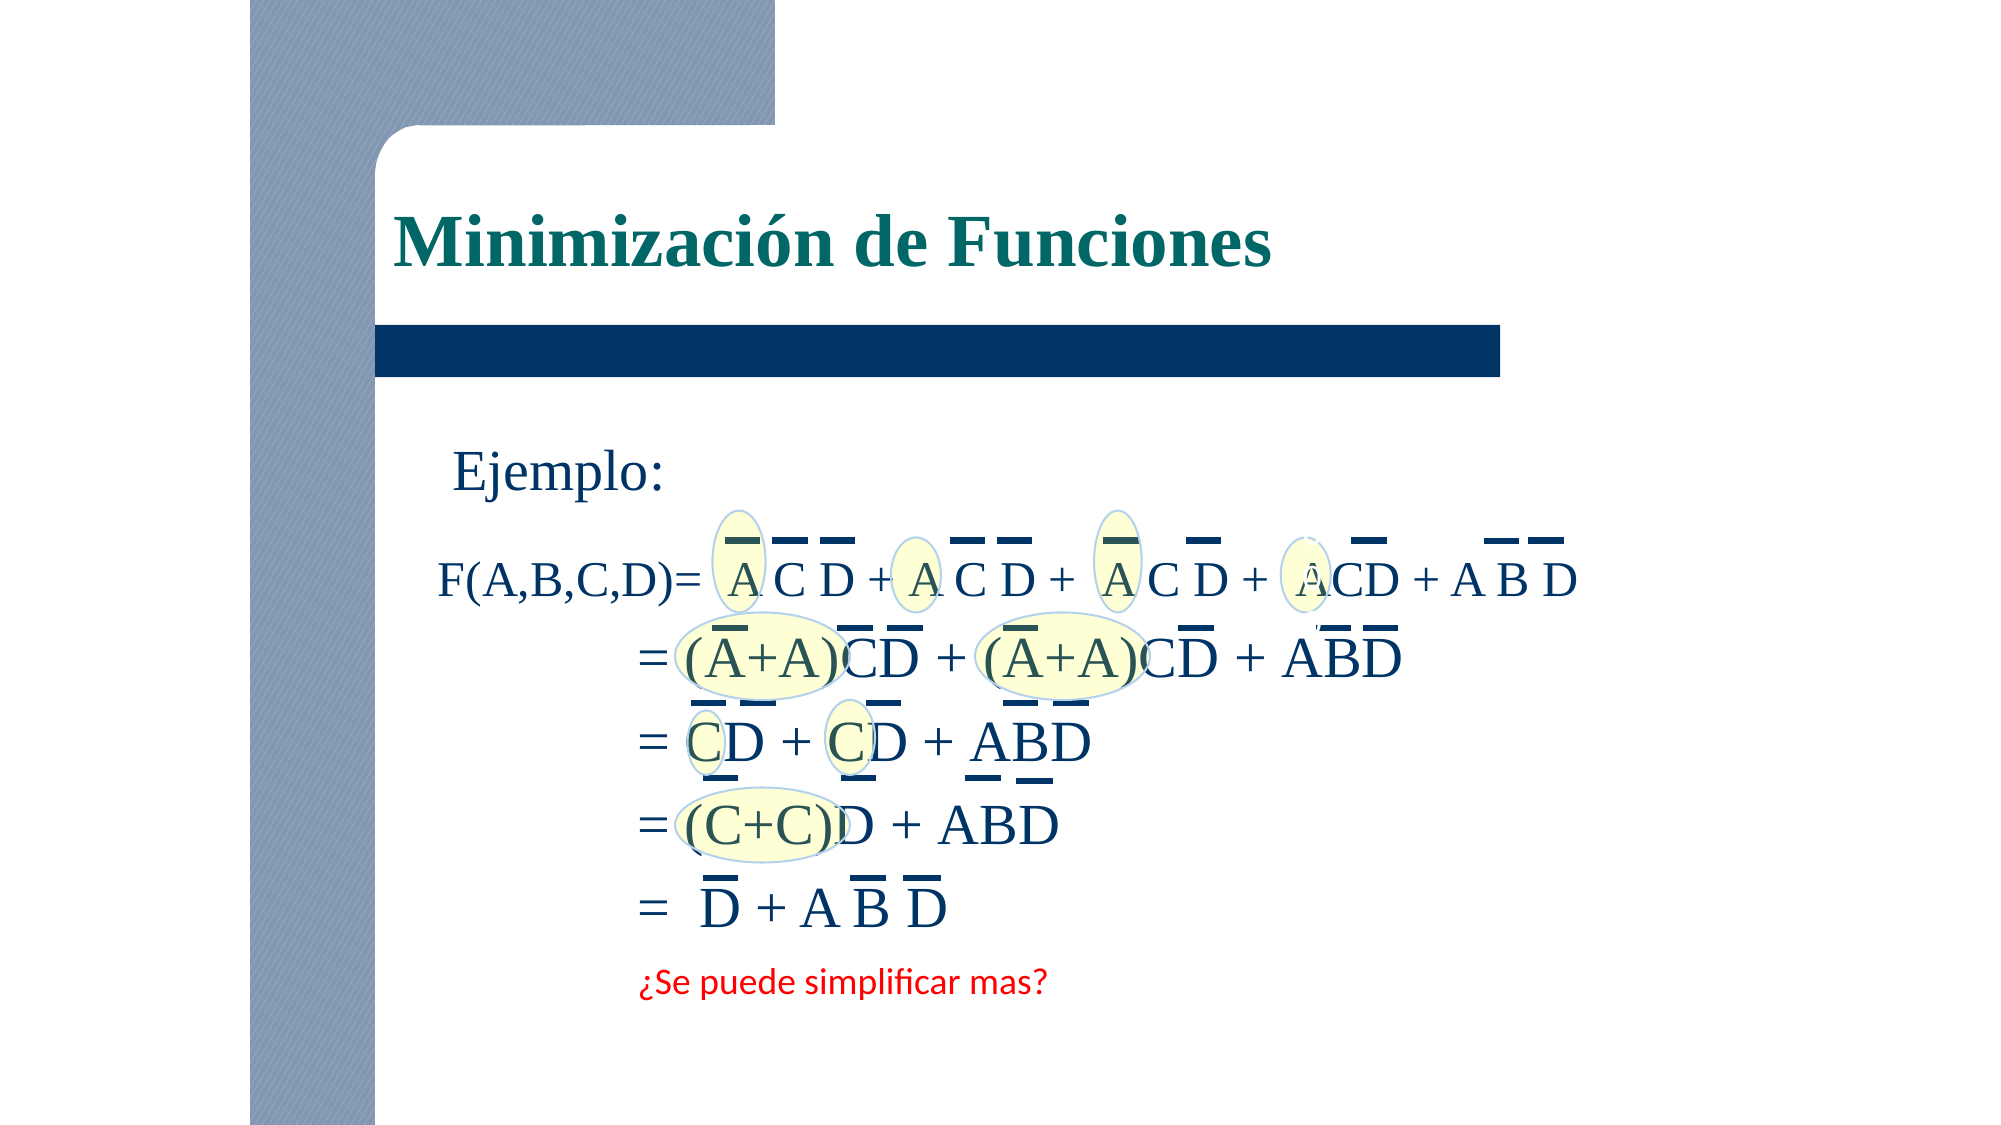

Minimización de Funciones

	Ejemplo:

F(A,B,C,D)=  A C D + A C D +  A C D +  ACD + A B D

		= (A+A)CD + (A+A)CD + ABD

		= CD + CD + ABD

		= (C+C)D + ABD

		=  D + A B D
		¿Se puede simplificar mas?

000